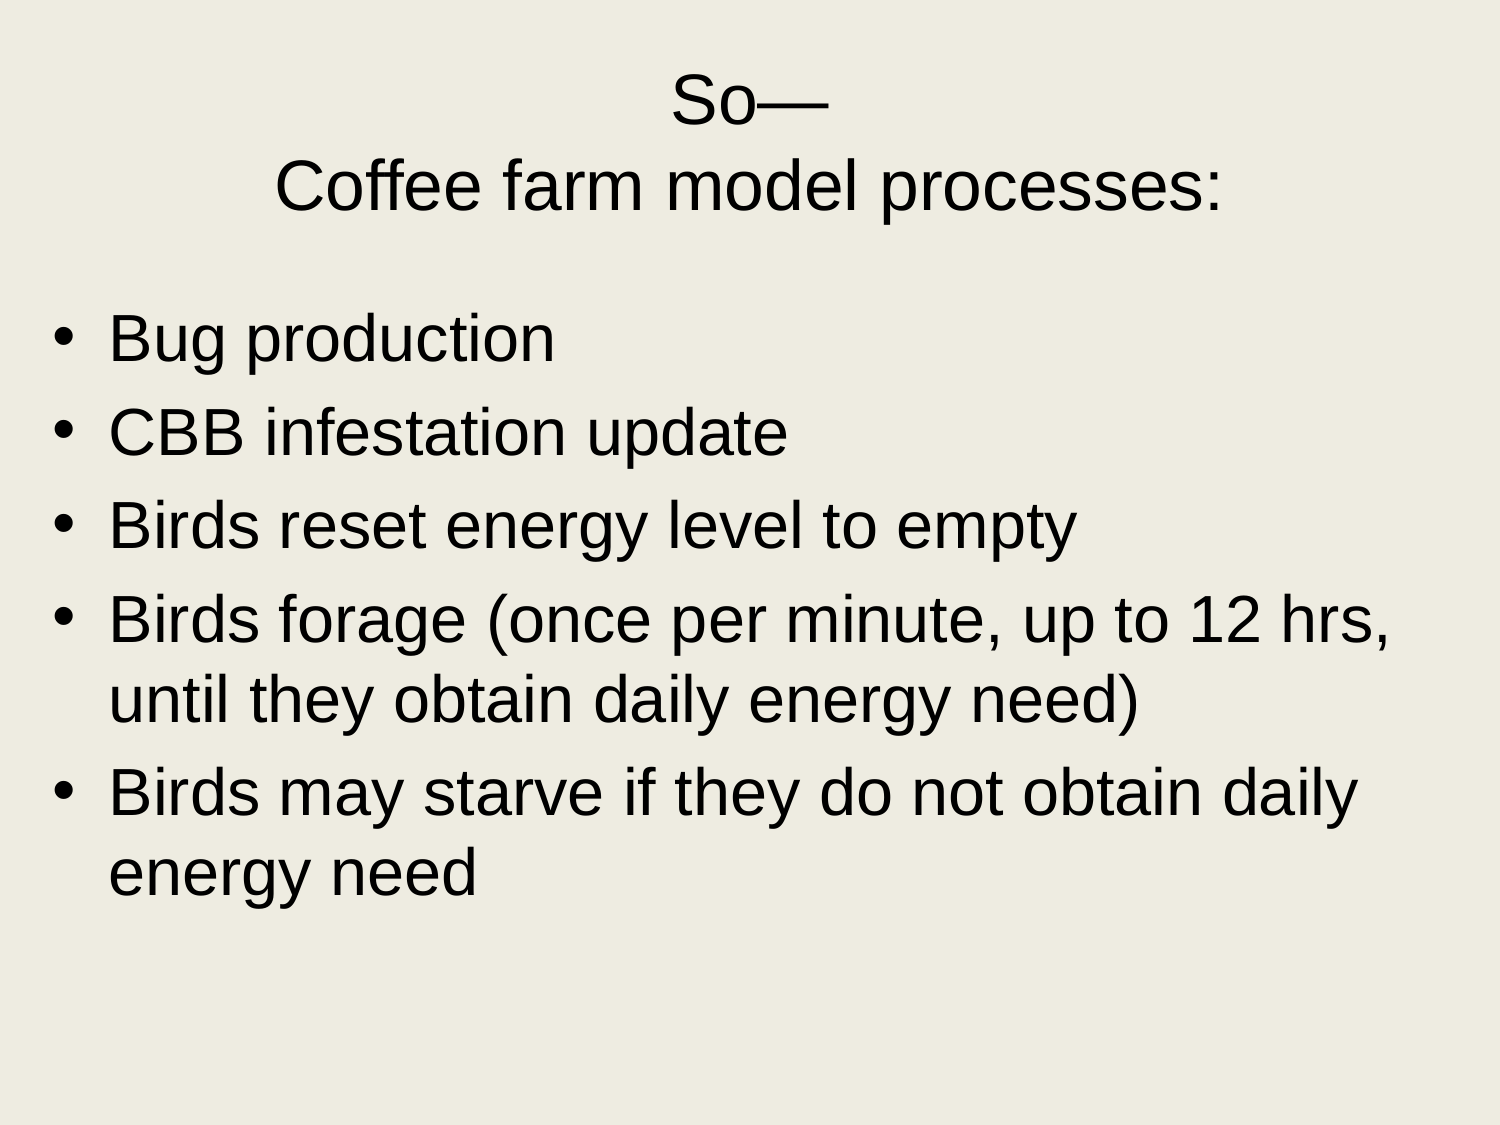

# So— Coffee farm model processes:
Bug production
CBB infestation update
Birds reset energy level to empty
Birds forage (once per minute, up to 12 hrs, until they obtain daily energy need)
Birds may starve if they do not obtain daily energy need